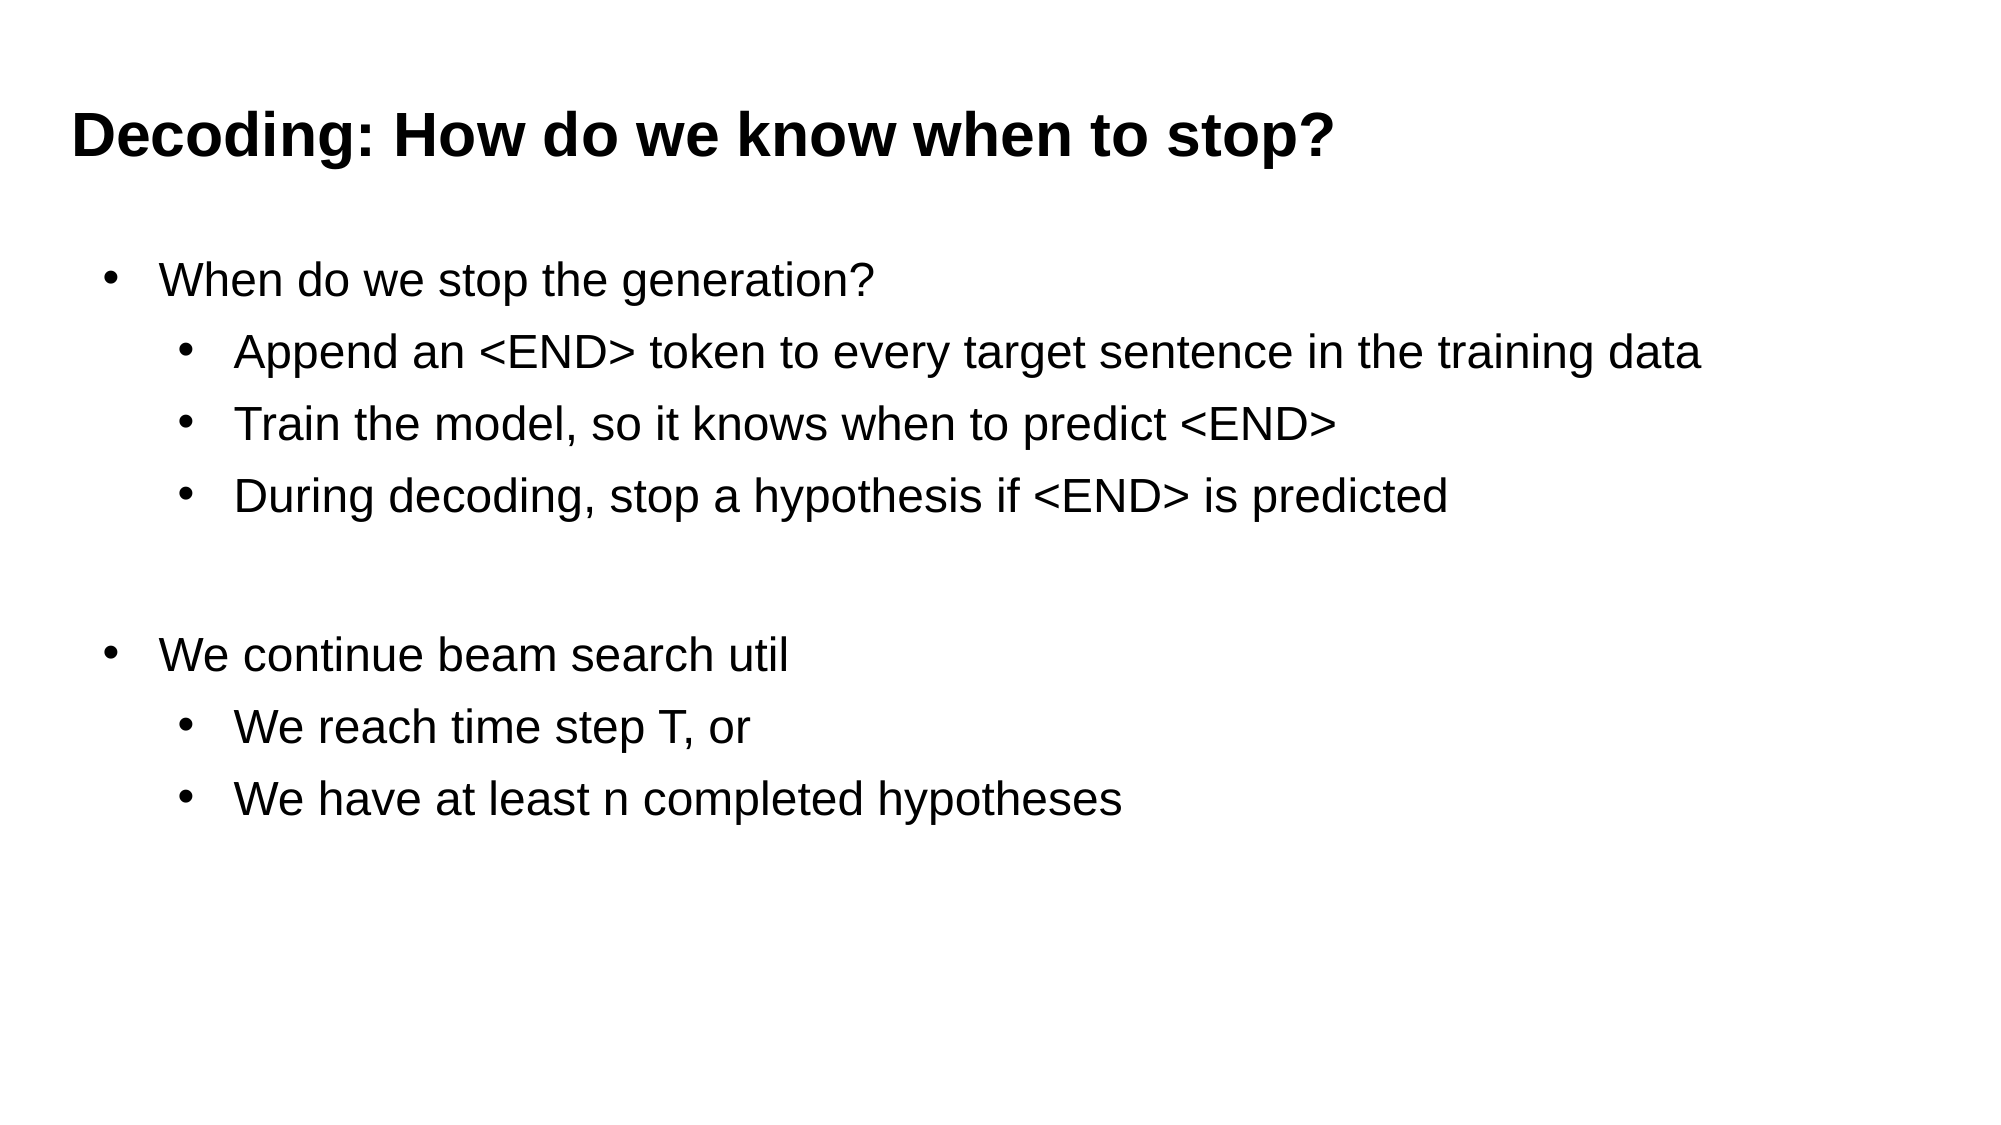

Decoding: How do we know when to stop?
When do we stop the generation?
Append an <END> token to every target sentence in the training data
Train the model, so it knows when to predict <END>
During decoding, stop a hypothesis if <END> is predicted

We continue beam search util
We reach time step T, or
We have at least n completed hypotheses
21